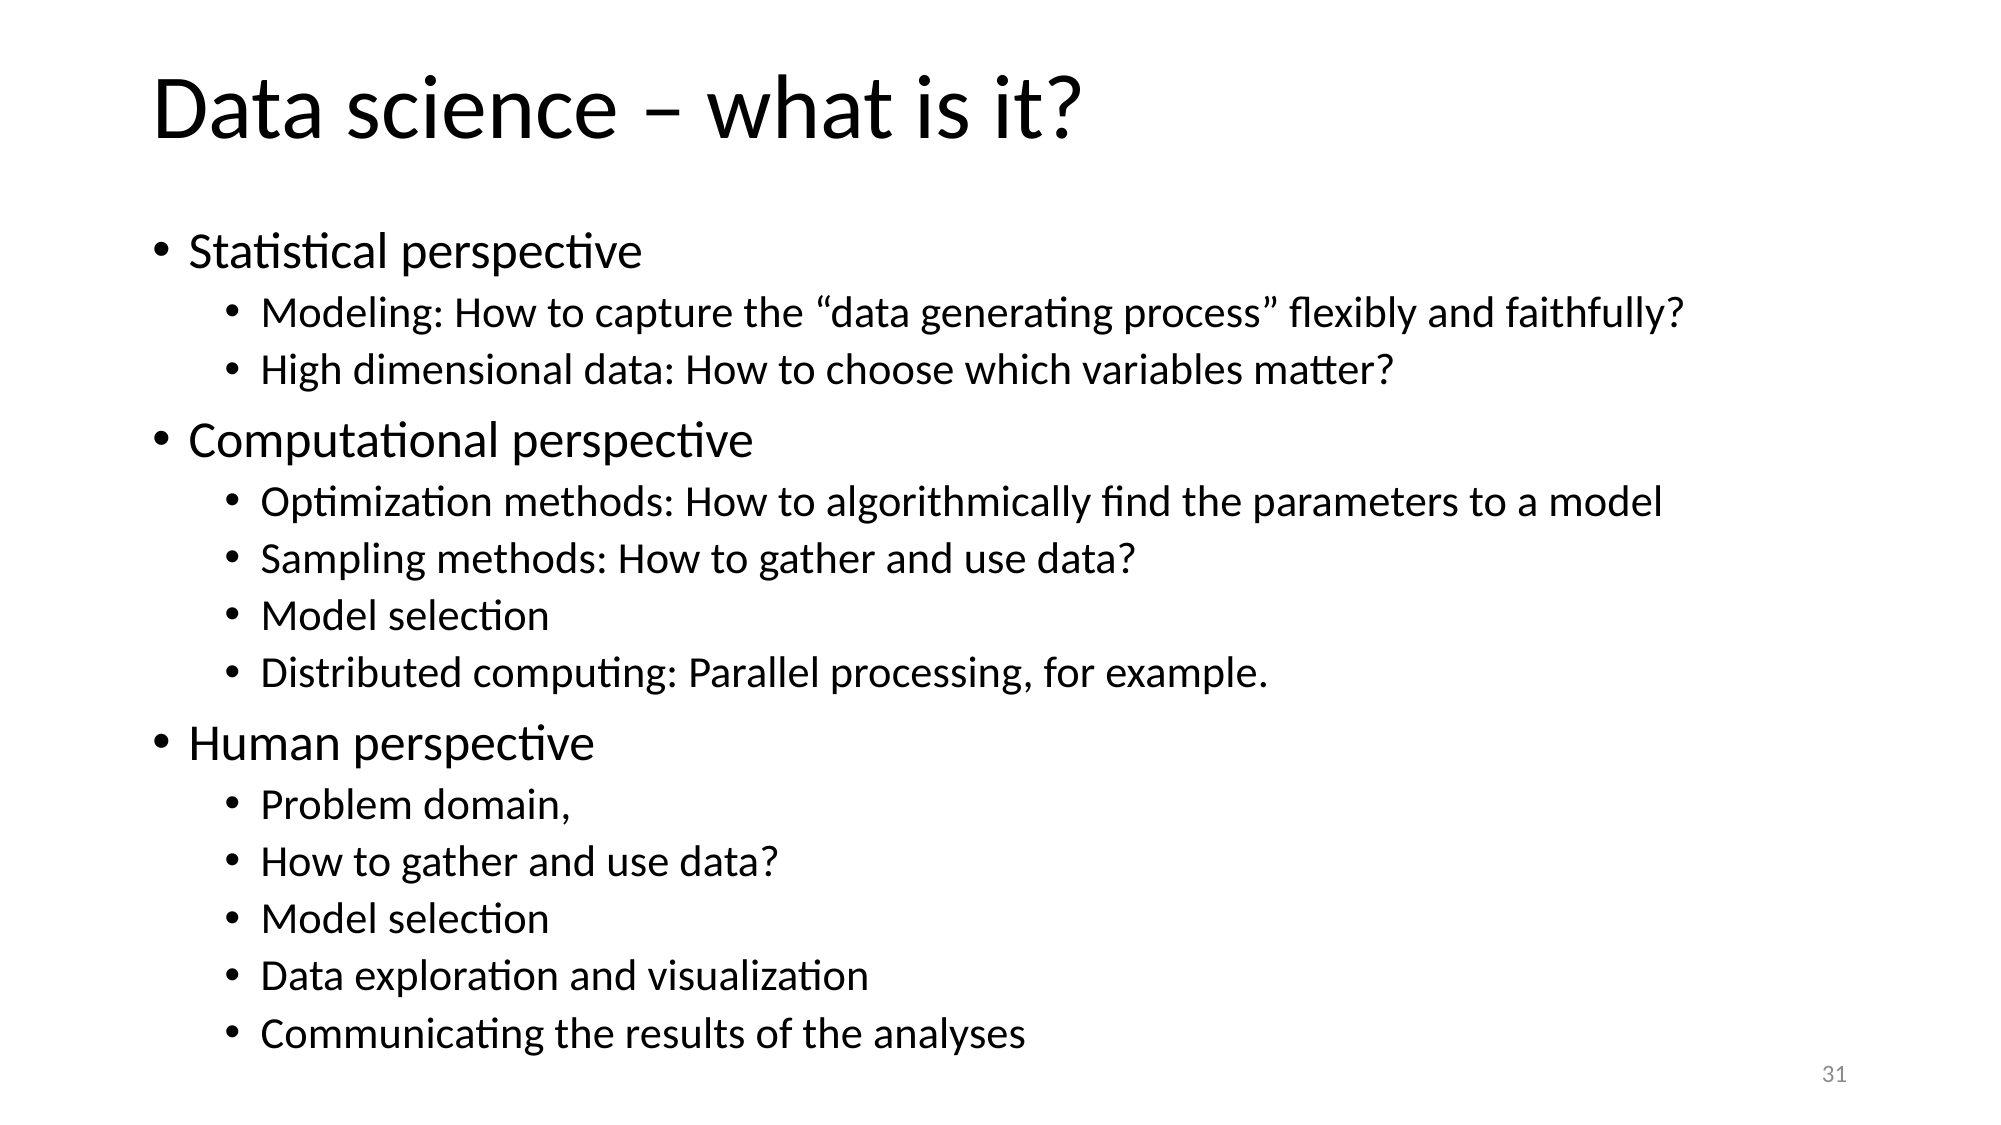

# Data science – what is it?
Statistical perspective
Modeling: How to capture the “data generating process” flexibly and faithfully?
High dimensional data: How to choose which variables matter?
Computational perspective
Optimization methods: How to algorithmically find the parameters to a model
Sampling methods: How to gather and use data?
Model selection
Distributed computing: Parallel processing, for example.
Human perspective
Problem domain,
How to gather and use data?
Model selection
Data exploration and visualization
Communicating the results of the analyses
31